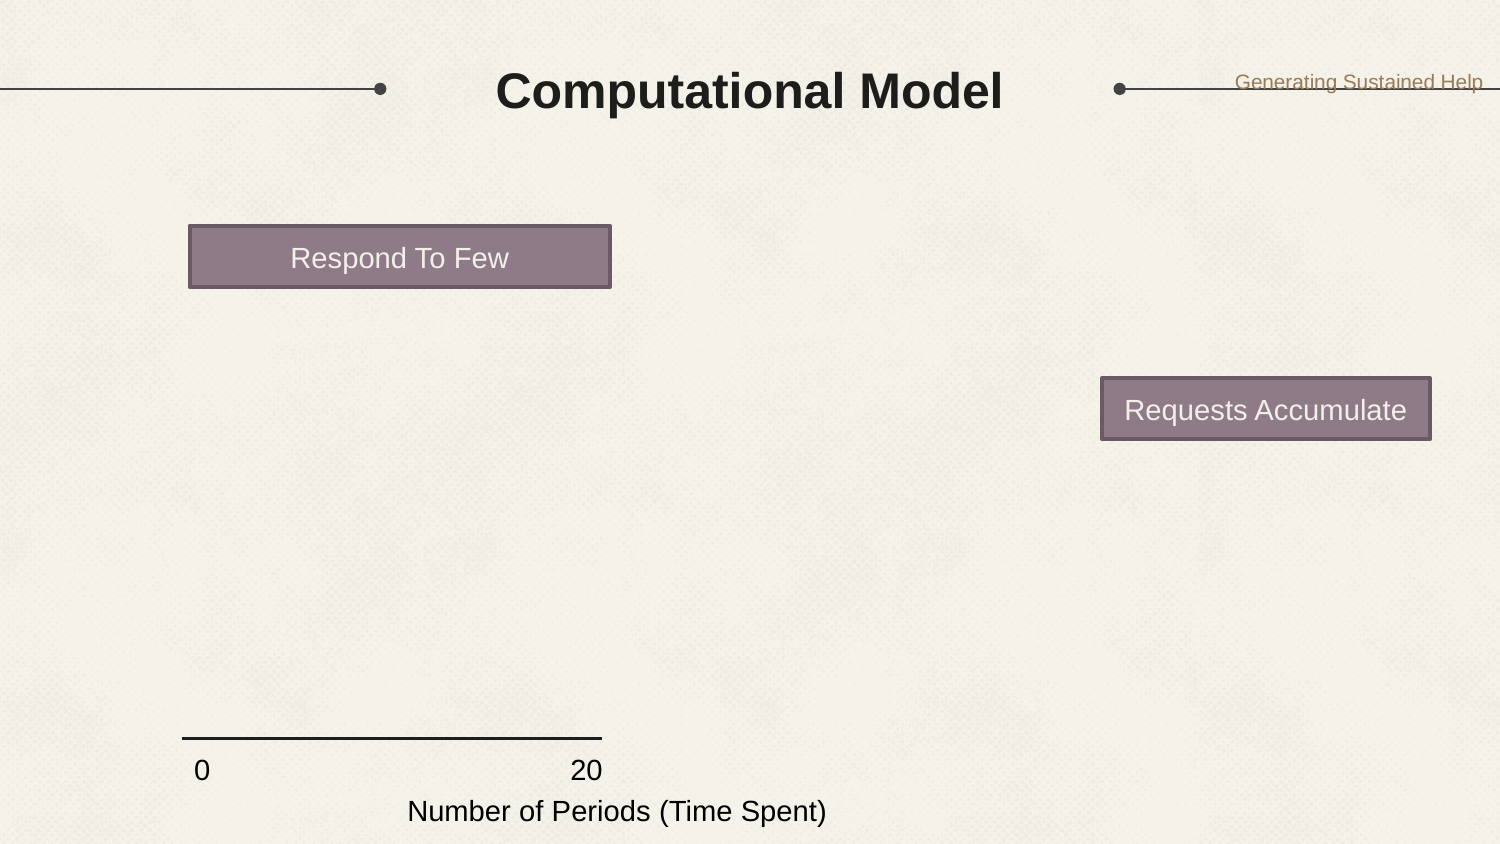

Generating Sustained Help
# Computational Model
Respond To Few
Requests Accumulate
0
20
Number of Periods (Time Spent)